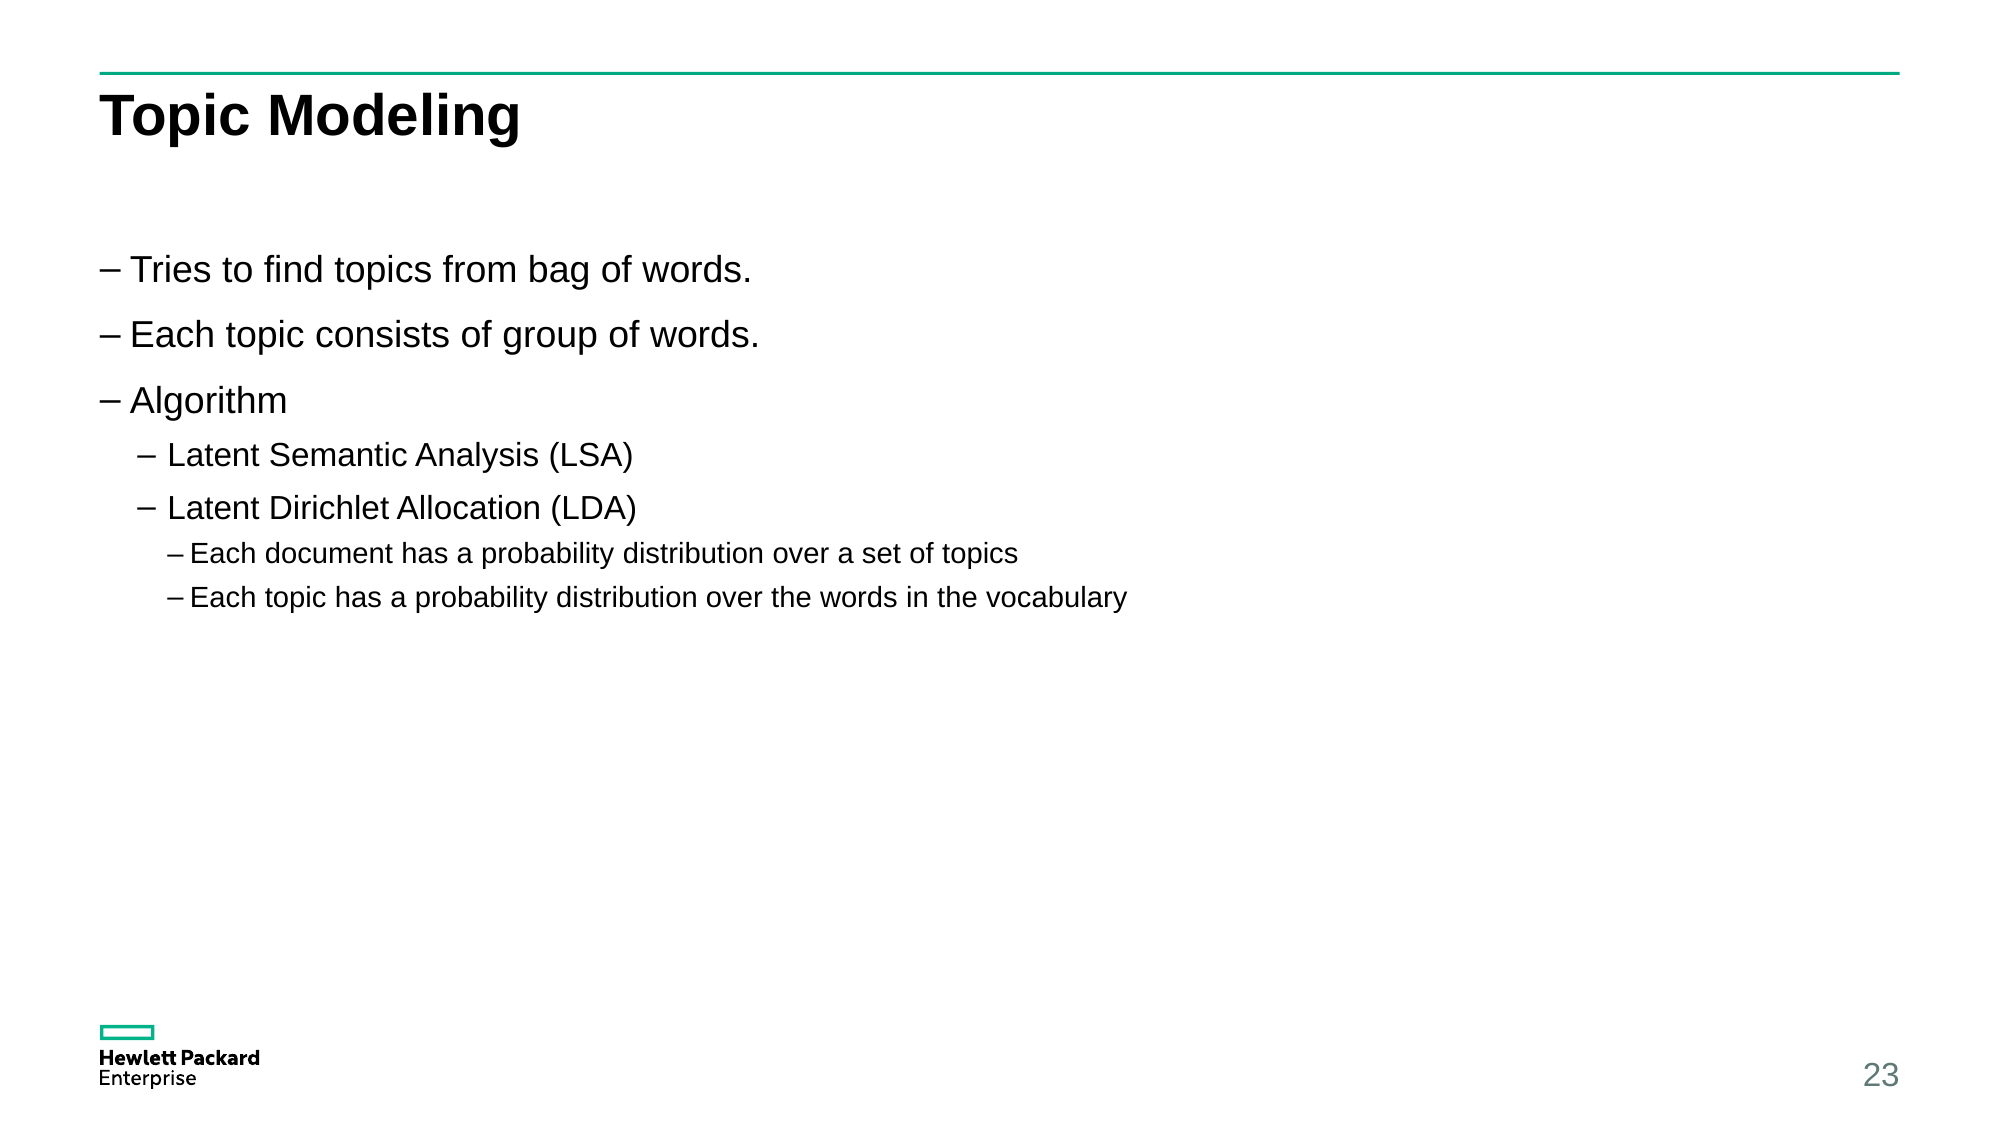

# Topic Modeling
Tries to find topics from bag of words.
Each topic consists of group of words.
Algorithm
Latent Semantic Analysis (LSA)
Latent Dirichlet Allocation (LDA)
Each document has a probability distribution over a set of topics
Each topic has a probability distribution over the words in the vocabulary
23